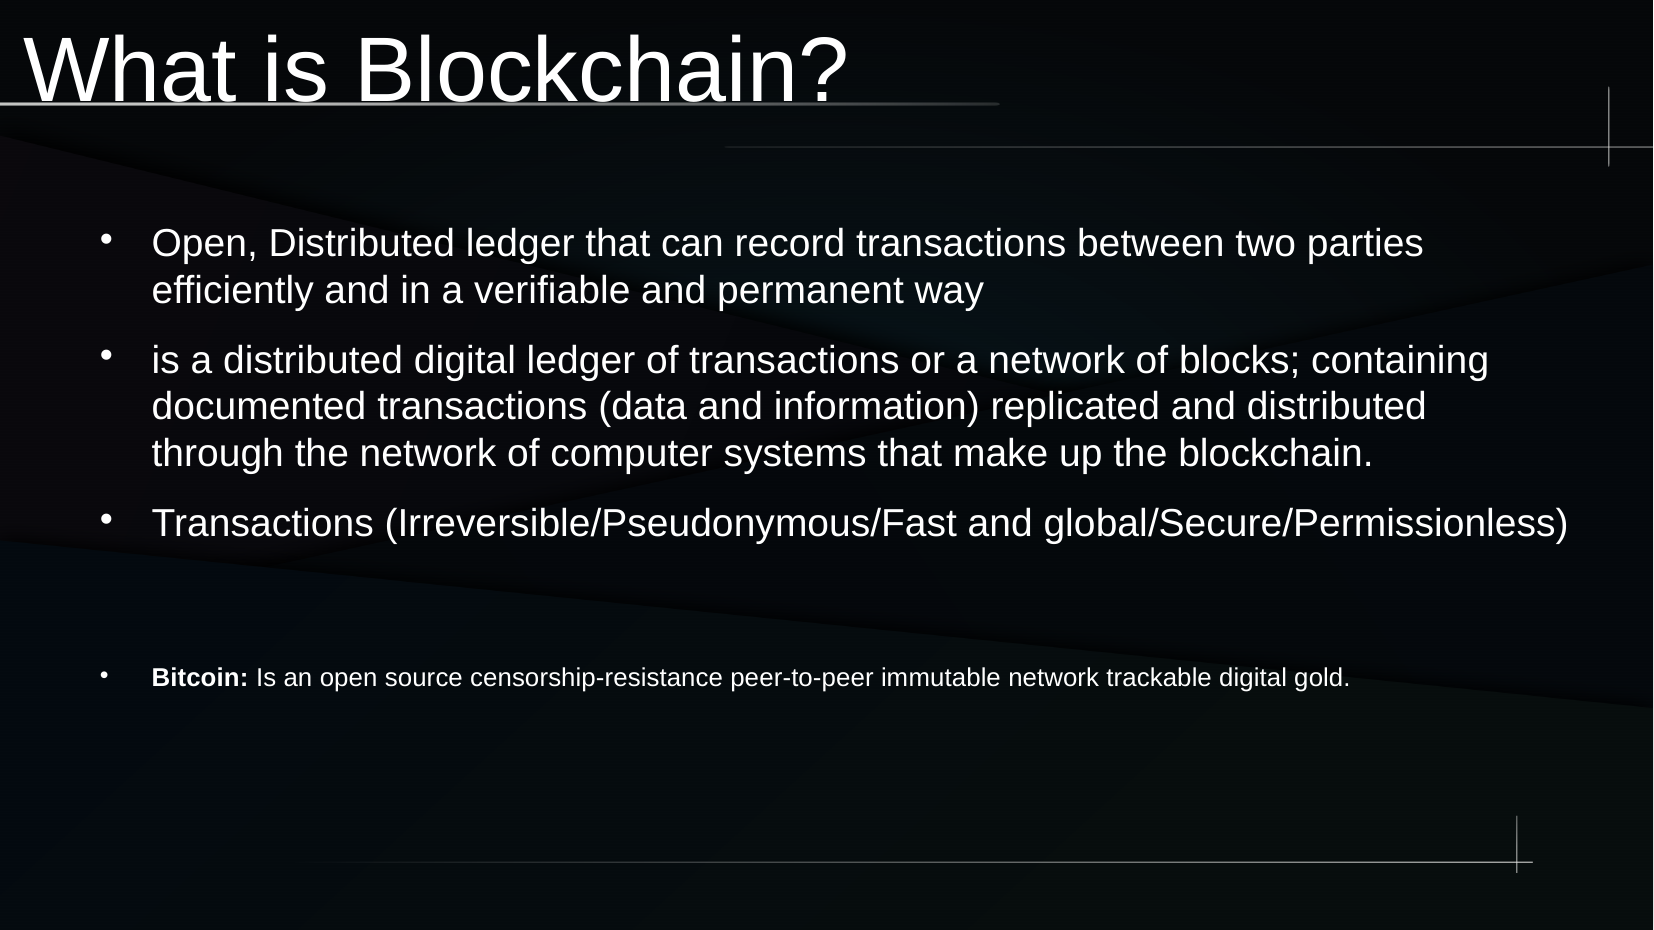

# What is Blockchain?
Open, Distributed ledger that can record transactions between two parties efficiently and in a verifiable and permanent way
is a distributed digital ledger of transactions or a network of blocks; containing documented transactions (data and information) replicated and distributed through the network of computer systems that make up the blockchain.
Transactions (Irreversible/Pseudonymous/Fast and global/Secure/Permissionless)
Bitcoin: Is an open source censorship-resistance peer-to-peer immutable network trackable digital gold.